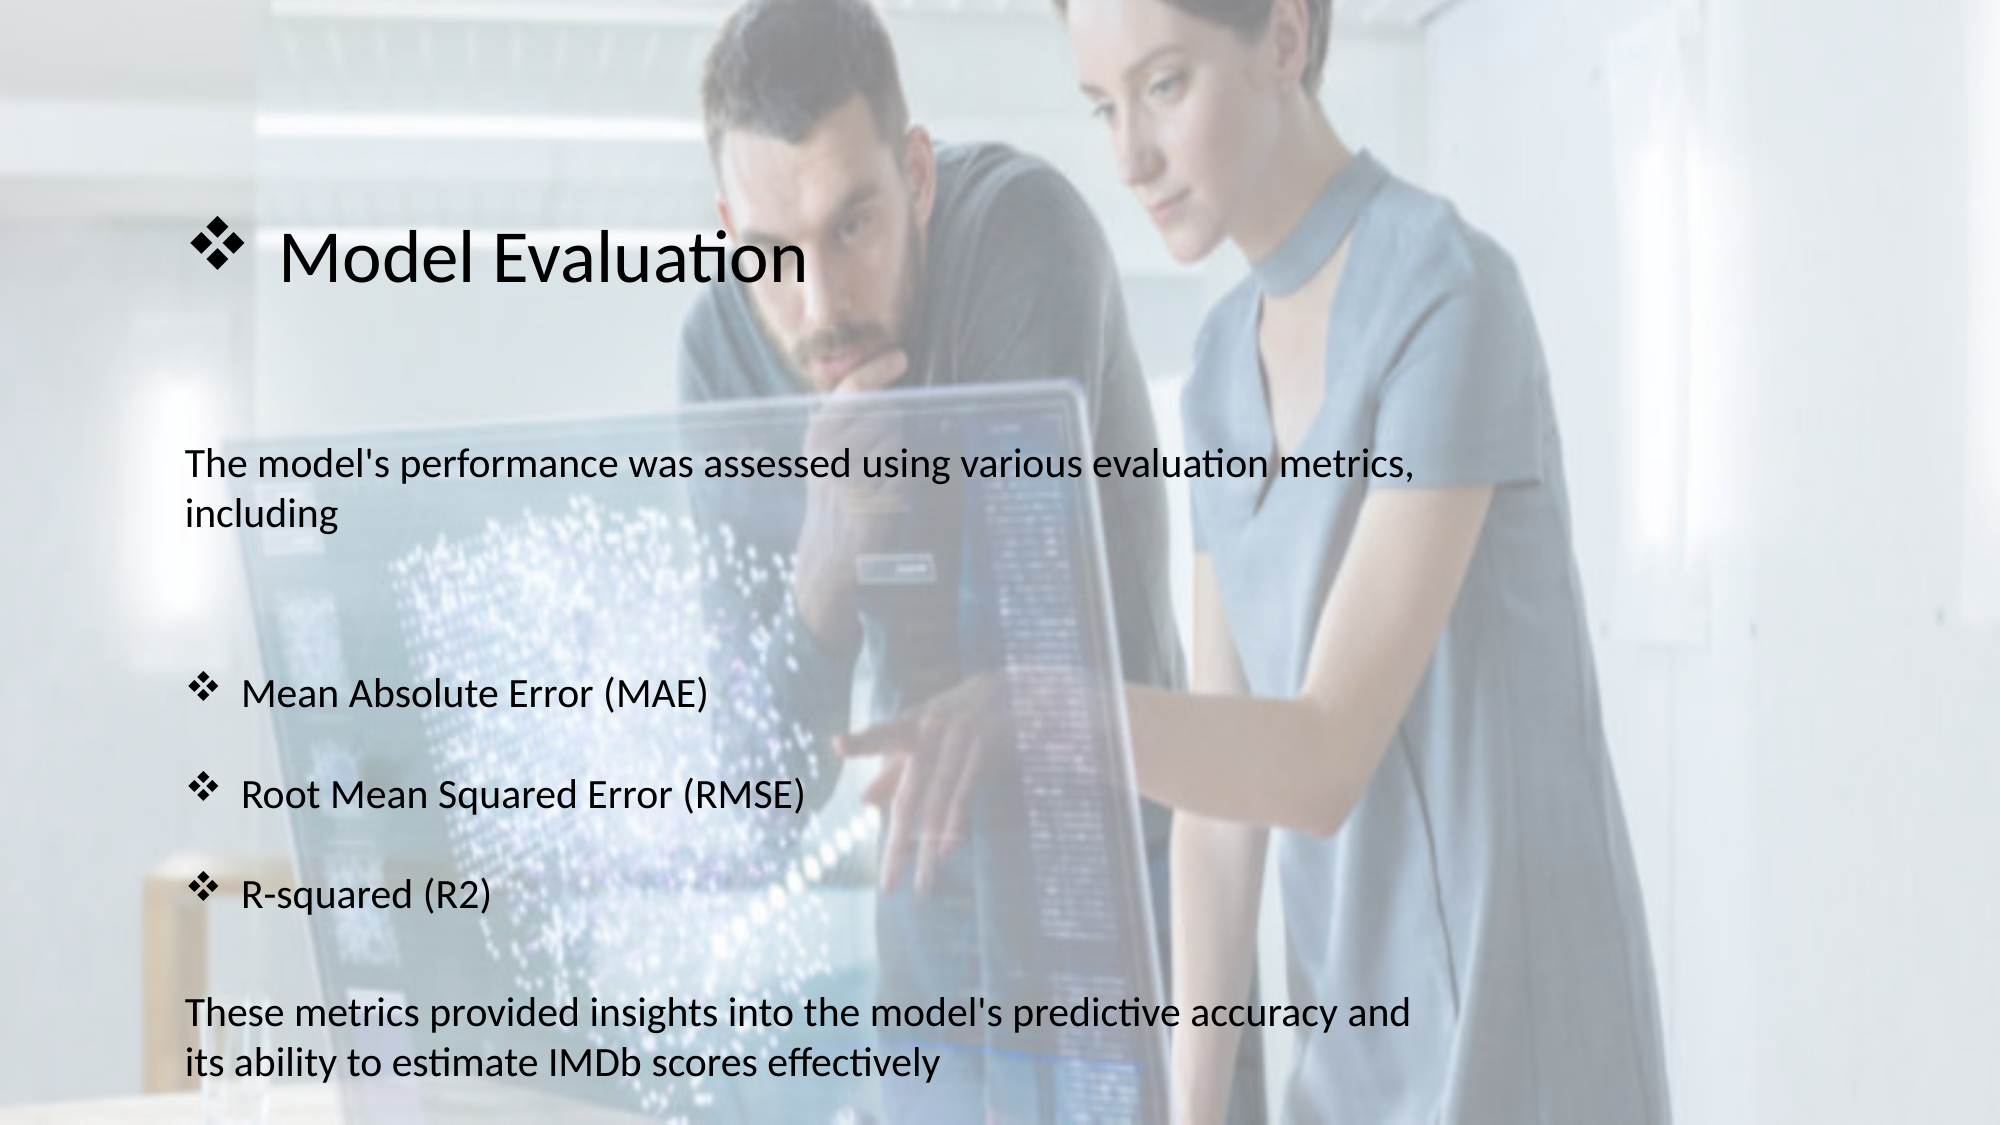

Model Evaluation
The model's performance was assessed using various evaluation metrics, including
Mean Absolute Error (MAE)
Root Mean Squared Error (RMSE)
R-squared (R2)
These metrics provided insights into the model's predictive accuracy and its ability to estimate IMDb scores effectively